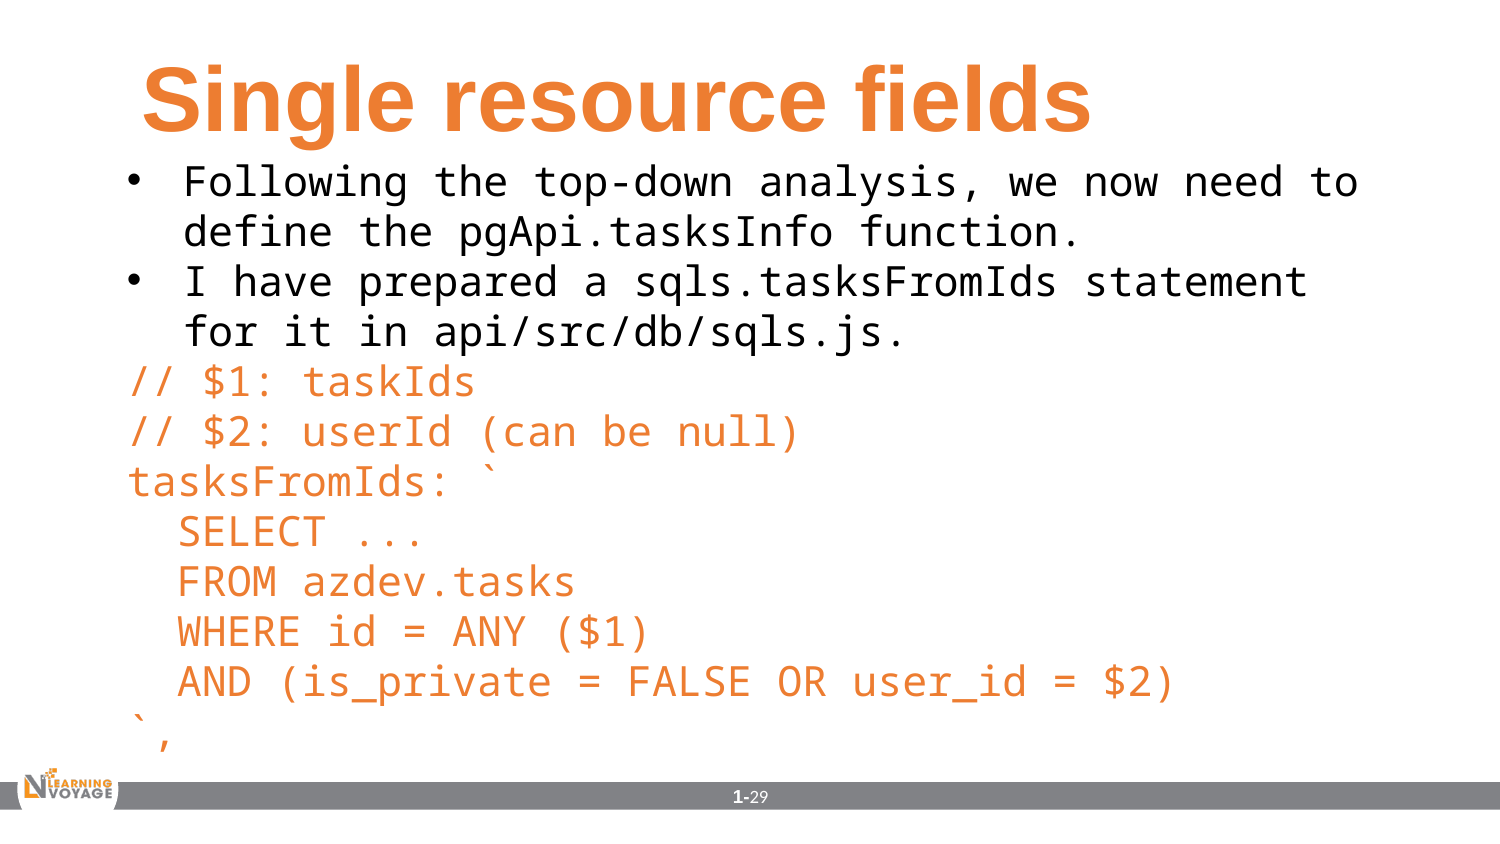

Single resource fields
Following the top-down analysis, we now need to define the pgApi.tasksInfo function.
I have prepared a sqls.tasksFromIds statement for it in api/src/db/sqls.js.
// $1: taskIds
// $2: userId (can be null)
tasksFromIds: `
  SELECT ...
  FROM azdev.tasks
  WHERE id = ANY ($1)
  AND (is_private = FALSE OR user_id = $2)
`,
1-29